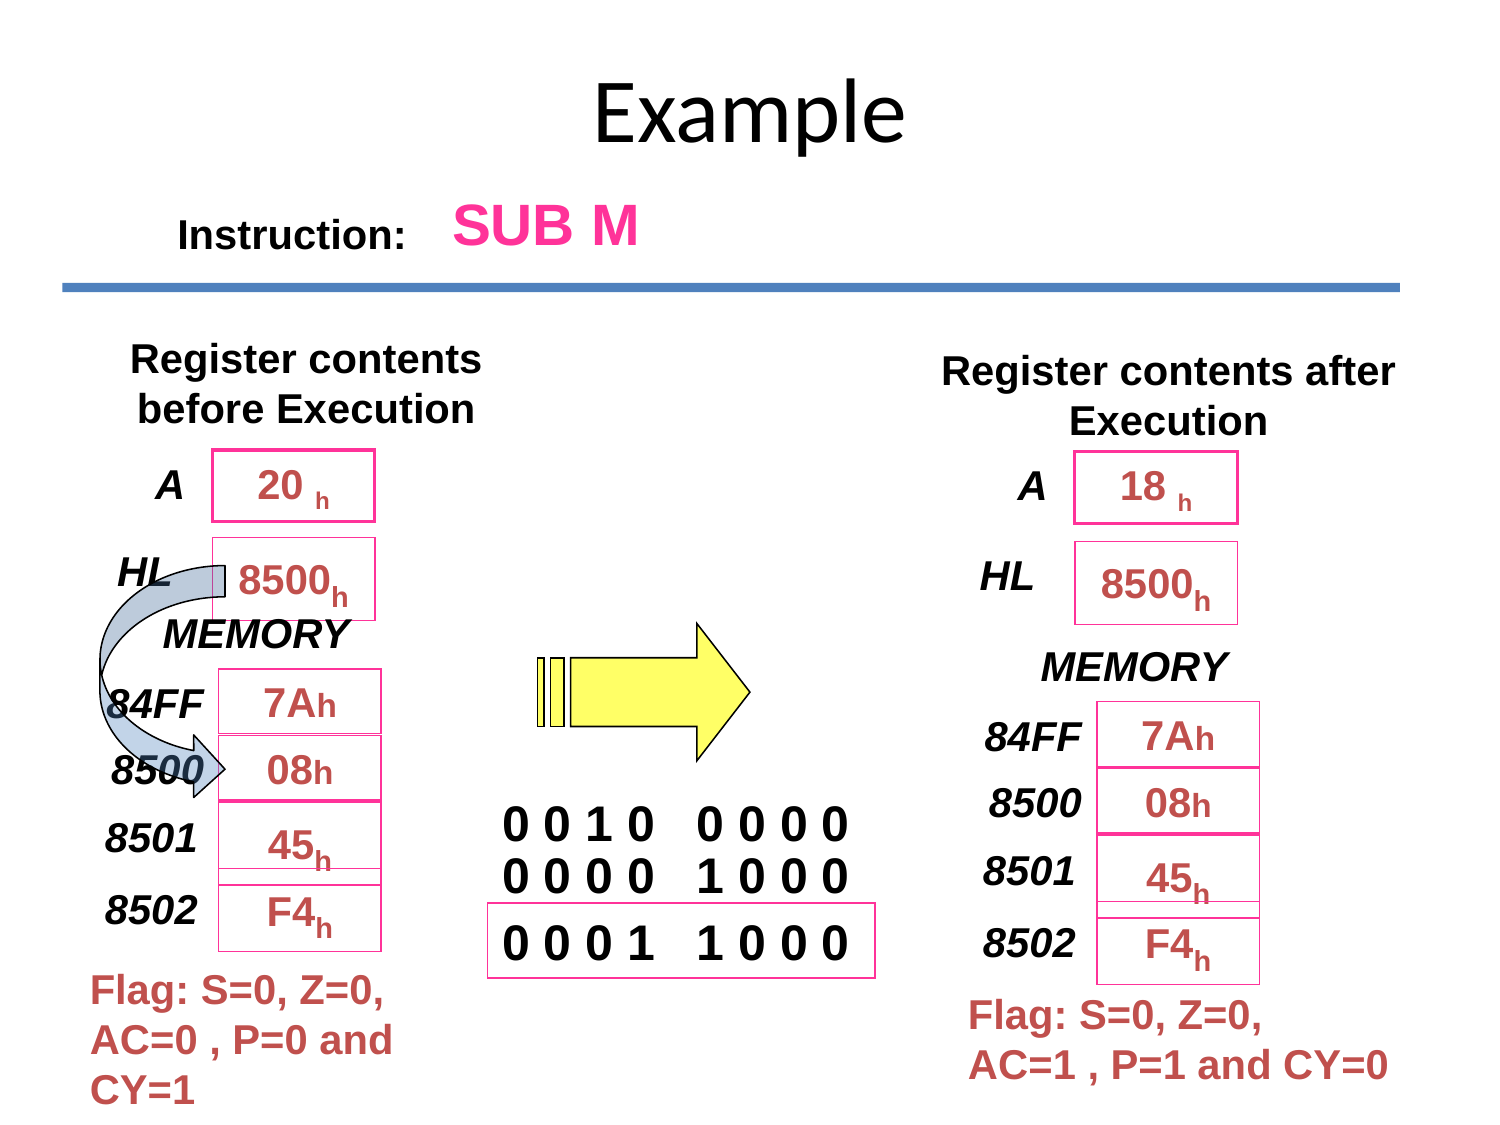

# Example
SUB M
Instruction:

Register contents before Execution
A
20 h
HL
8500h
Register contents after Execution
A
18 h
HL
8500h
MEMORY
7Ah
84FF
8500
08h
45h
8501
F4h
8502

MEMORY
7Ah
84FF
8500
08h
45h
8501
F4h
8502

0 0 1 0   0 0 0 0
0 0 0 0   1 0 0 0

0 0 0 1   1 0 0 0
Flag: S=0, Z=0, AC=0 , P=0 and CY=1
Flag: S=0, Z=0, AC=1 , P=1 and CY=0